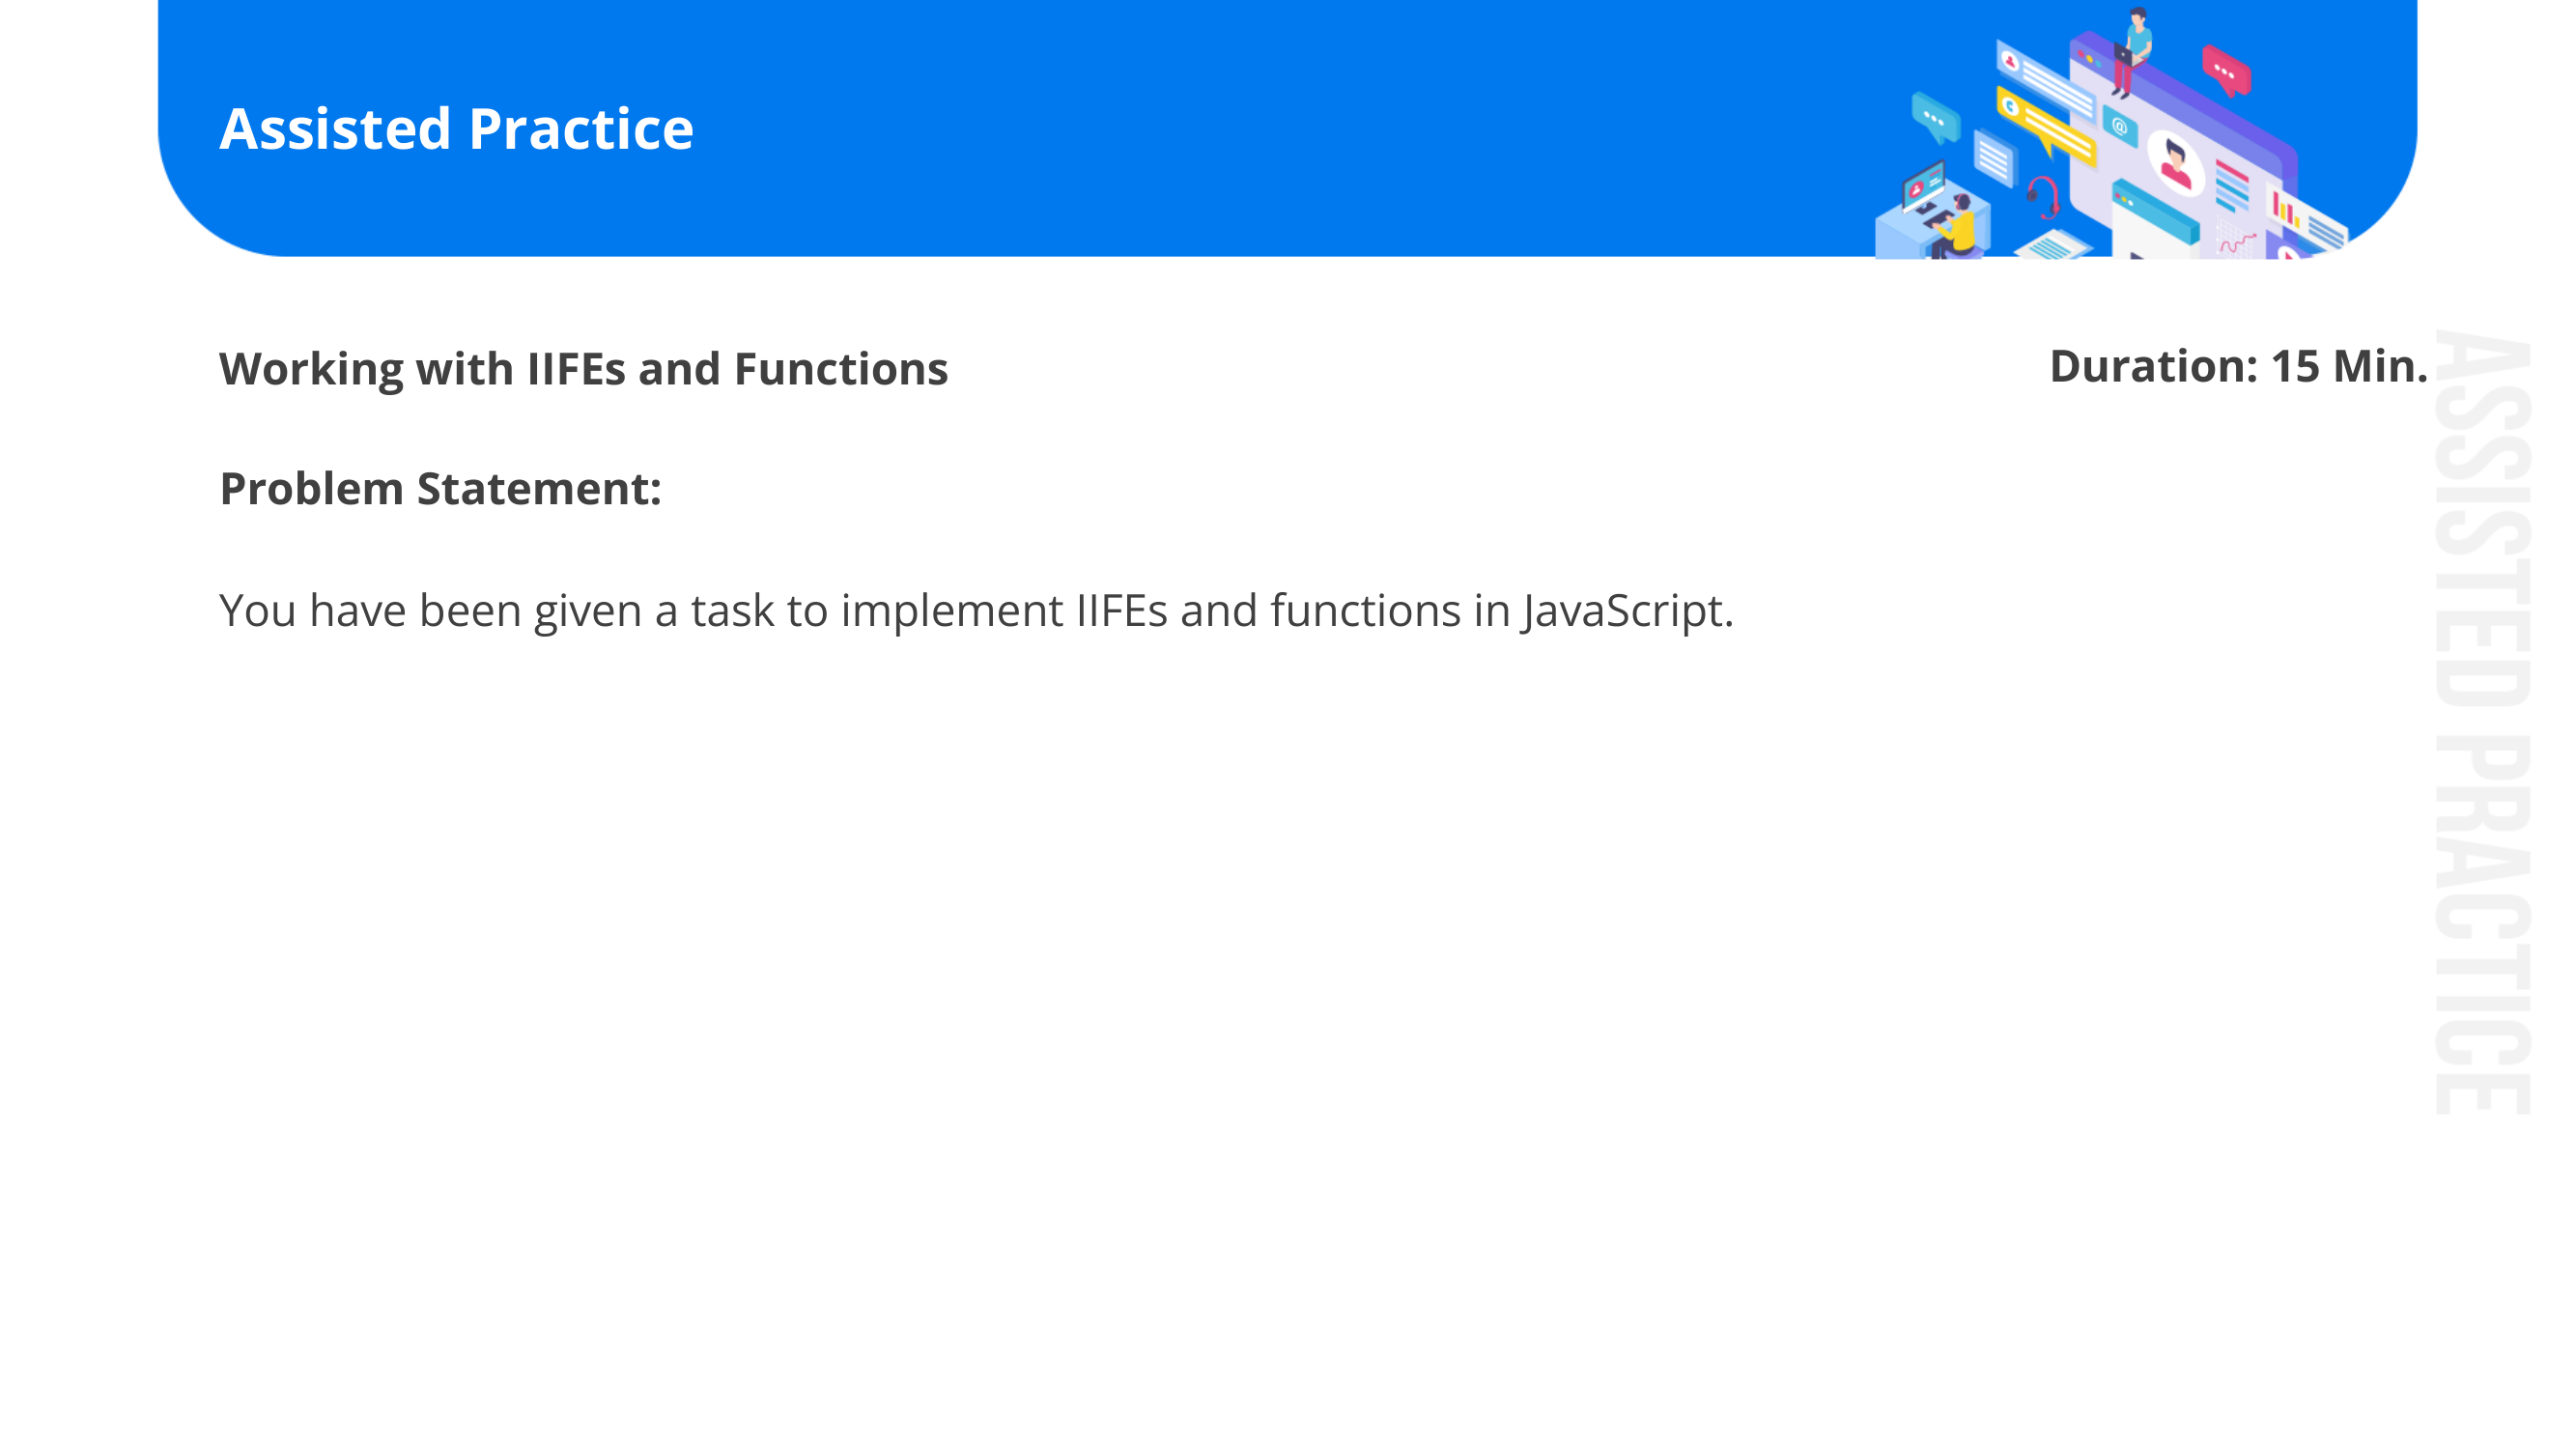

# Assisted Practice
 	Duration: 15 Min.
Working with IIFEs and Functions
Problem Statement:

You have been given a task to implement IIFEs and functions in JavaScript.